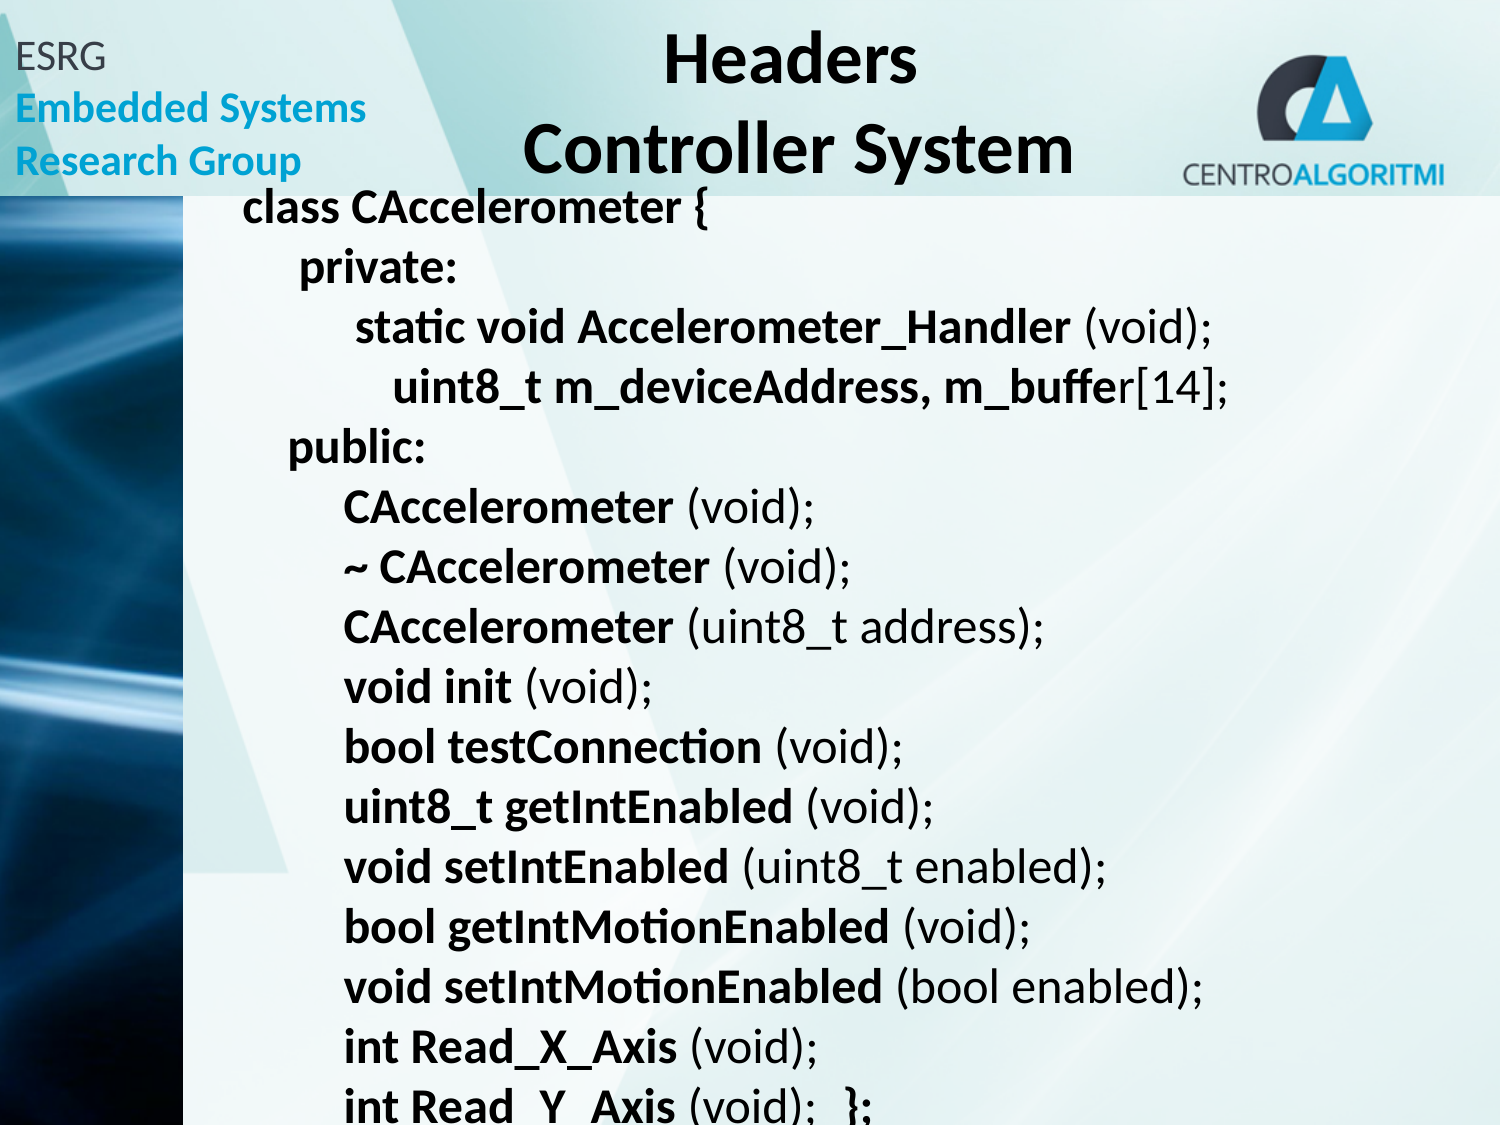

# Headers Controller System

class CAccelerometer {
     private:
          static void Accelerometer_Handler (void);
       	uint8_t m_deviceAddress, m_buffer[14];
    public:
         CAccelerometer (void);
         ~ CAccelerometer (void);
         CAccelerometer (uint8_t address);
         void init (void);
         bool testConnection (void);
         uint8_t getIntEnabled (void);
         void setIntEnabled (uint8_t enabled);
         bool getIntMotionEnabled (void);
         void setIntMotionEnabled (bool enabled);
         int Read_X_Axis (void);
         int Read_Y_Axis (void);	};